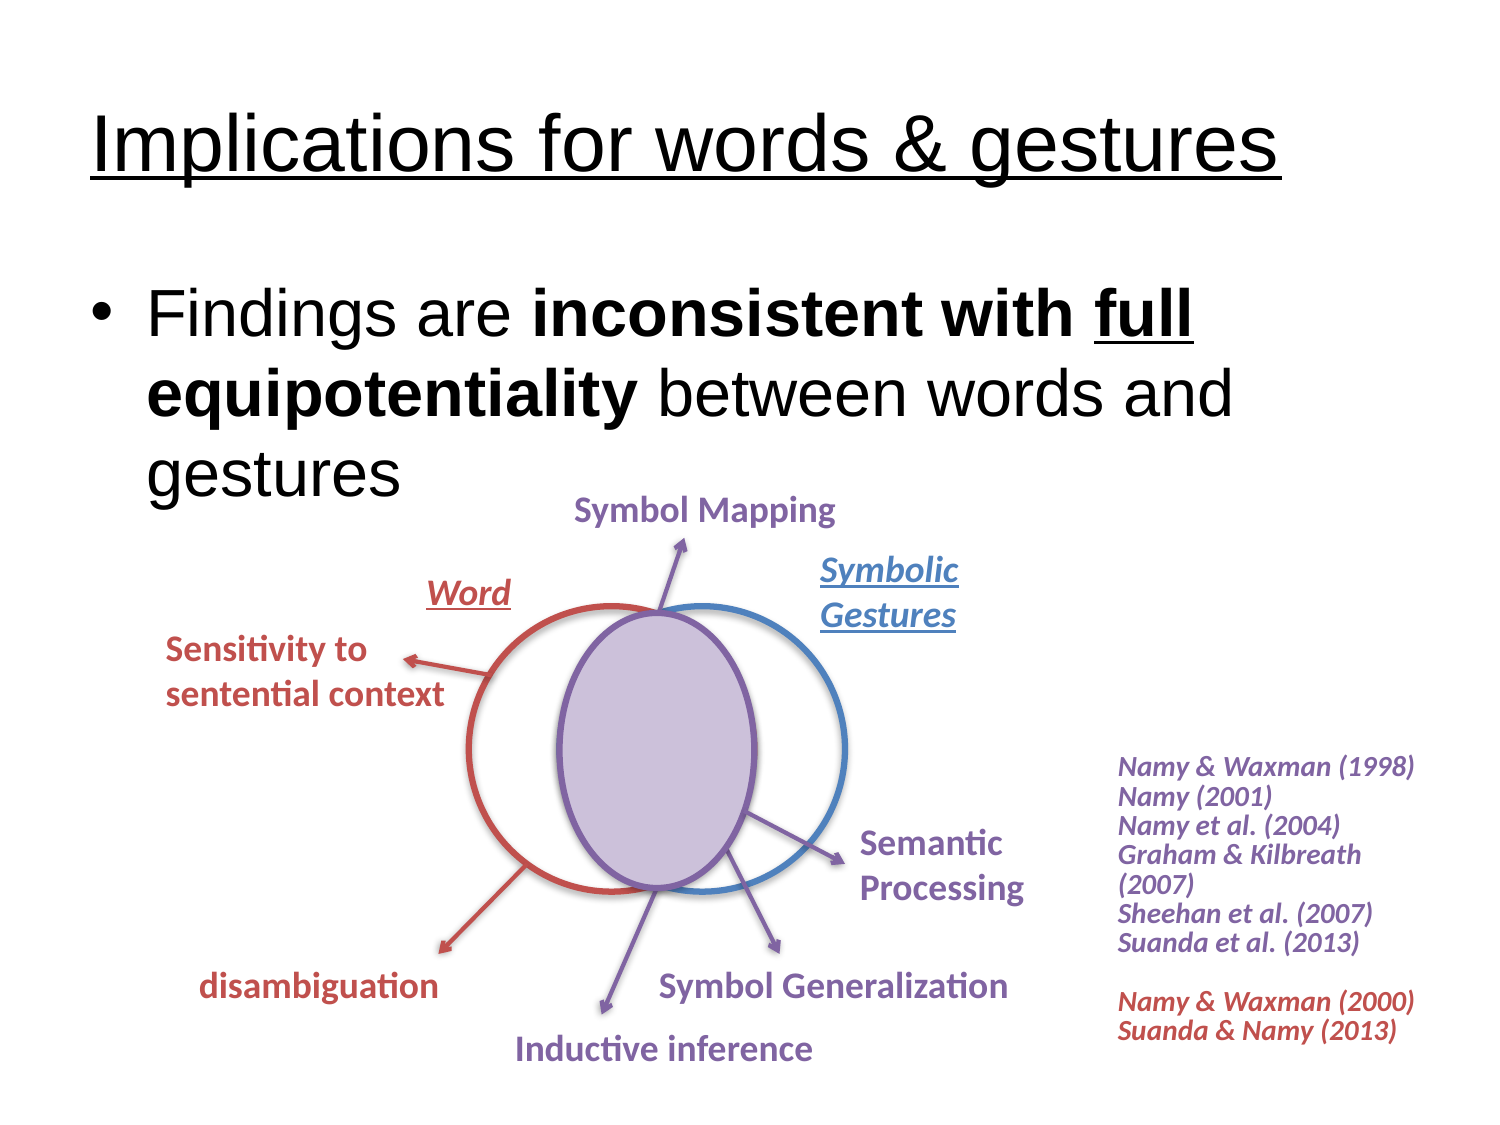

# Implications for words & gestures
Findings are inconsistent with full equipotentiality between words and gestures
Symbol Mapping
Symbolic Gestures
Word

Sensitivity to sentential context
disambiguation
Symbol Generalization
Inductive inference
Semantic Processing
| Namy & Waxman (1998) Namy (2001) Namy et al. (2004) Graham & Kilbreath (2007) Sheehan et al. (2007) Suanda et al. (2013) Namy & Waxman (2000) Suanda & Namy (2013) |
| --- |